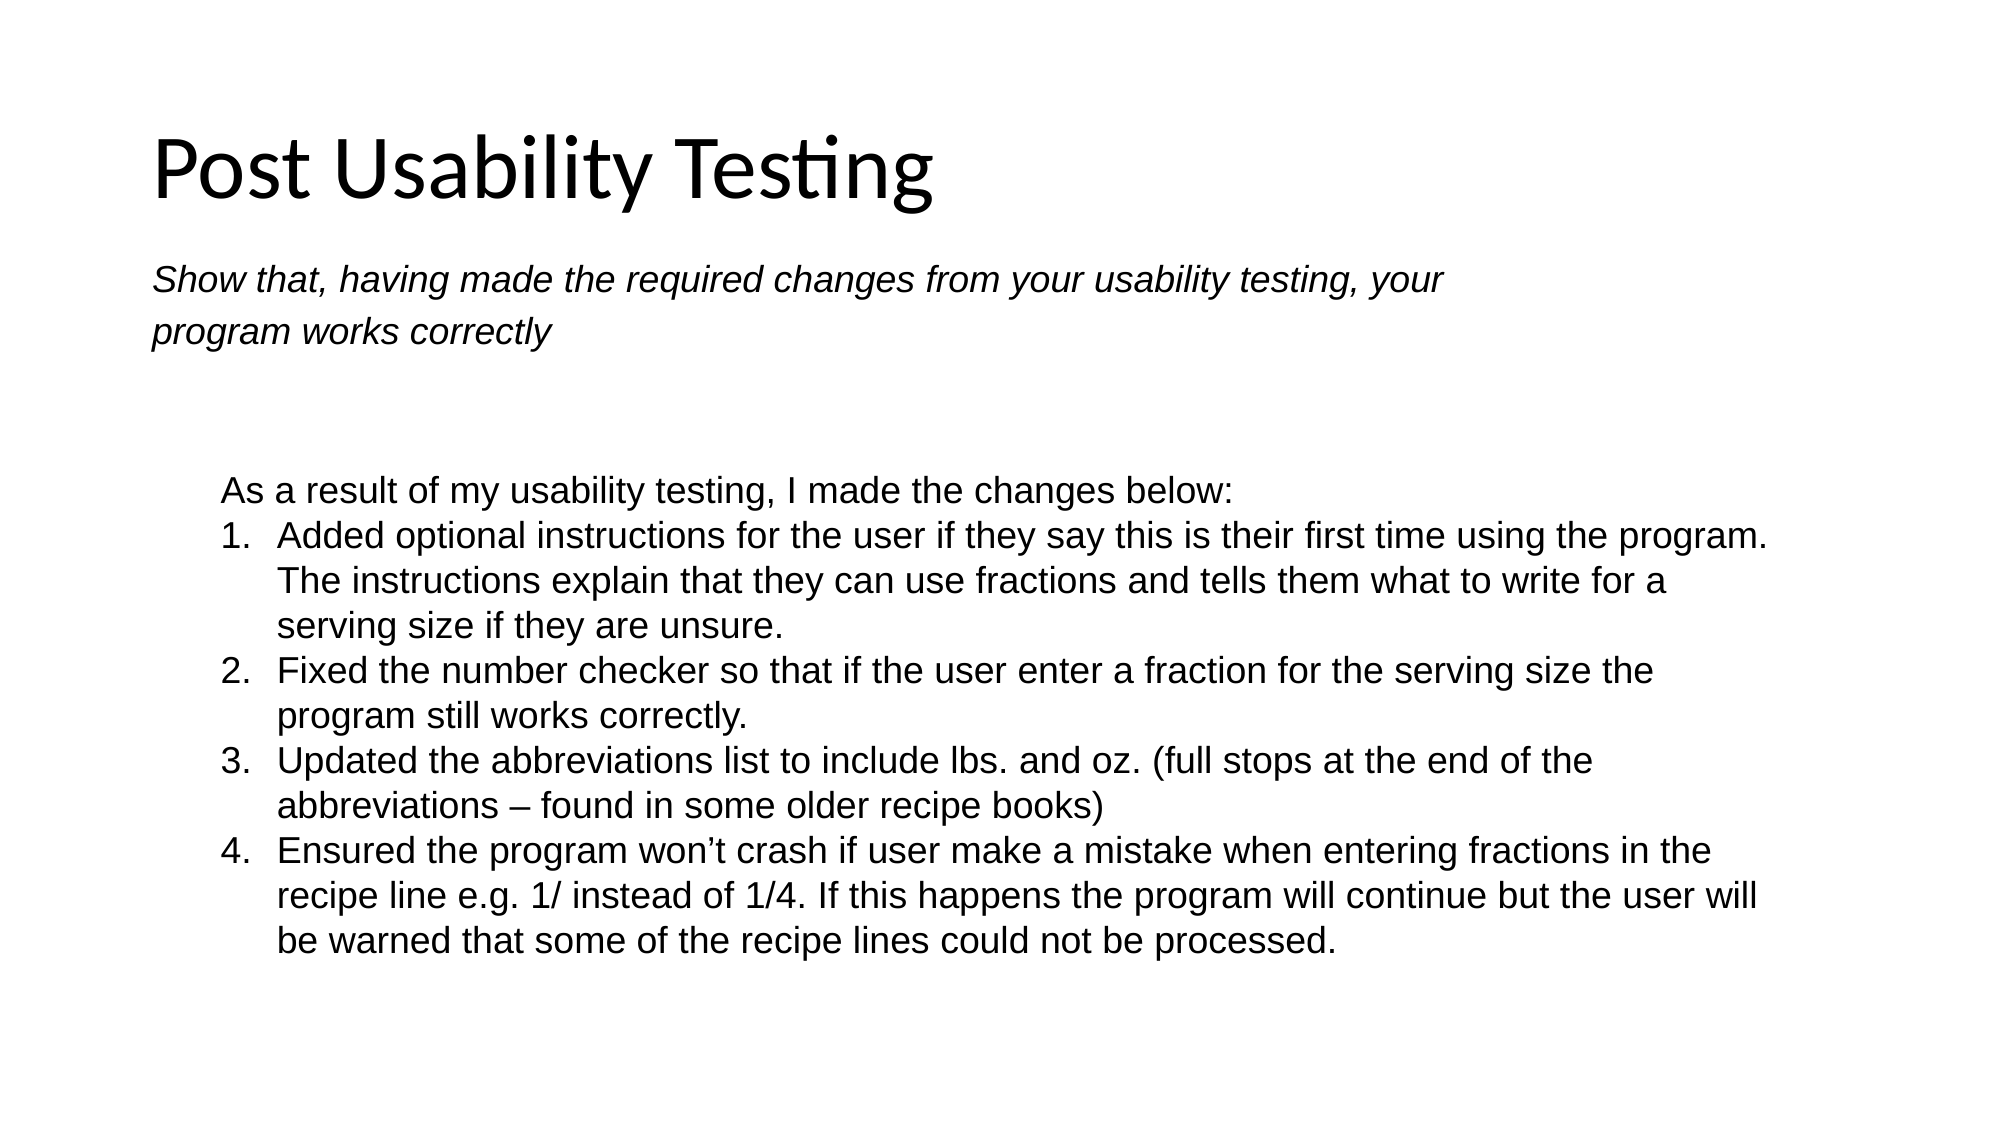

# Post Usability Testing
Show that, having made the required changes from your usability testing, your program works correctly
As a result of my usability testing, I made the changes below:
Added optional instructions for the user if they say this is their first time using the program. The instructions explain that they can use fractions and tells them what to write for a serving size if they are unsure.
Fixed the number checker so that if the user enter a fraction for the serving size the program still works correctly.
Updated the abbreviations list to include lbs. and oz. (full stops at the end of the abbreviations – found in some older recipe books)
Ensured the program won’t crash if user make a mistake when entering fractions in the recipe line e.g. 1/ instead of 1/4. If this happens the program will continue but the user will be warned that some of the recipe lines could not be processed.